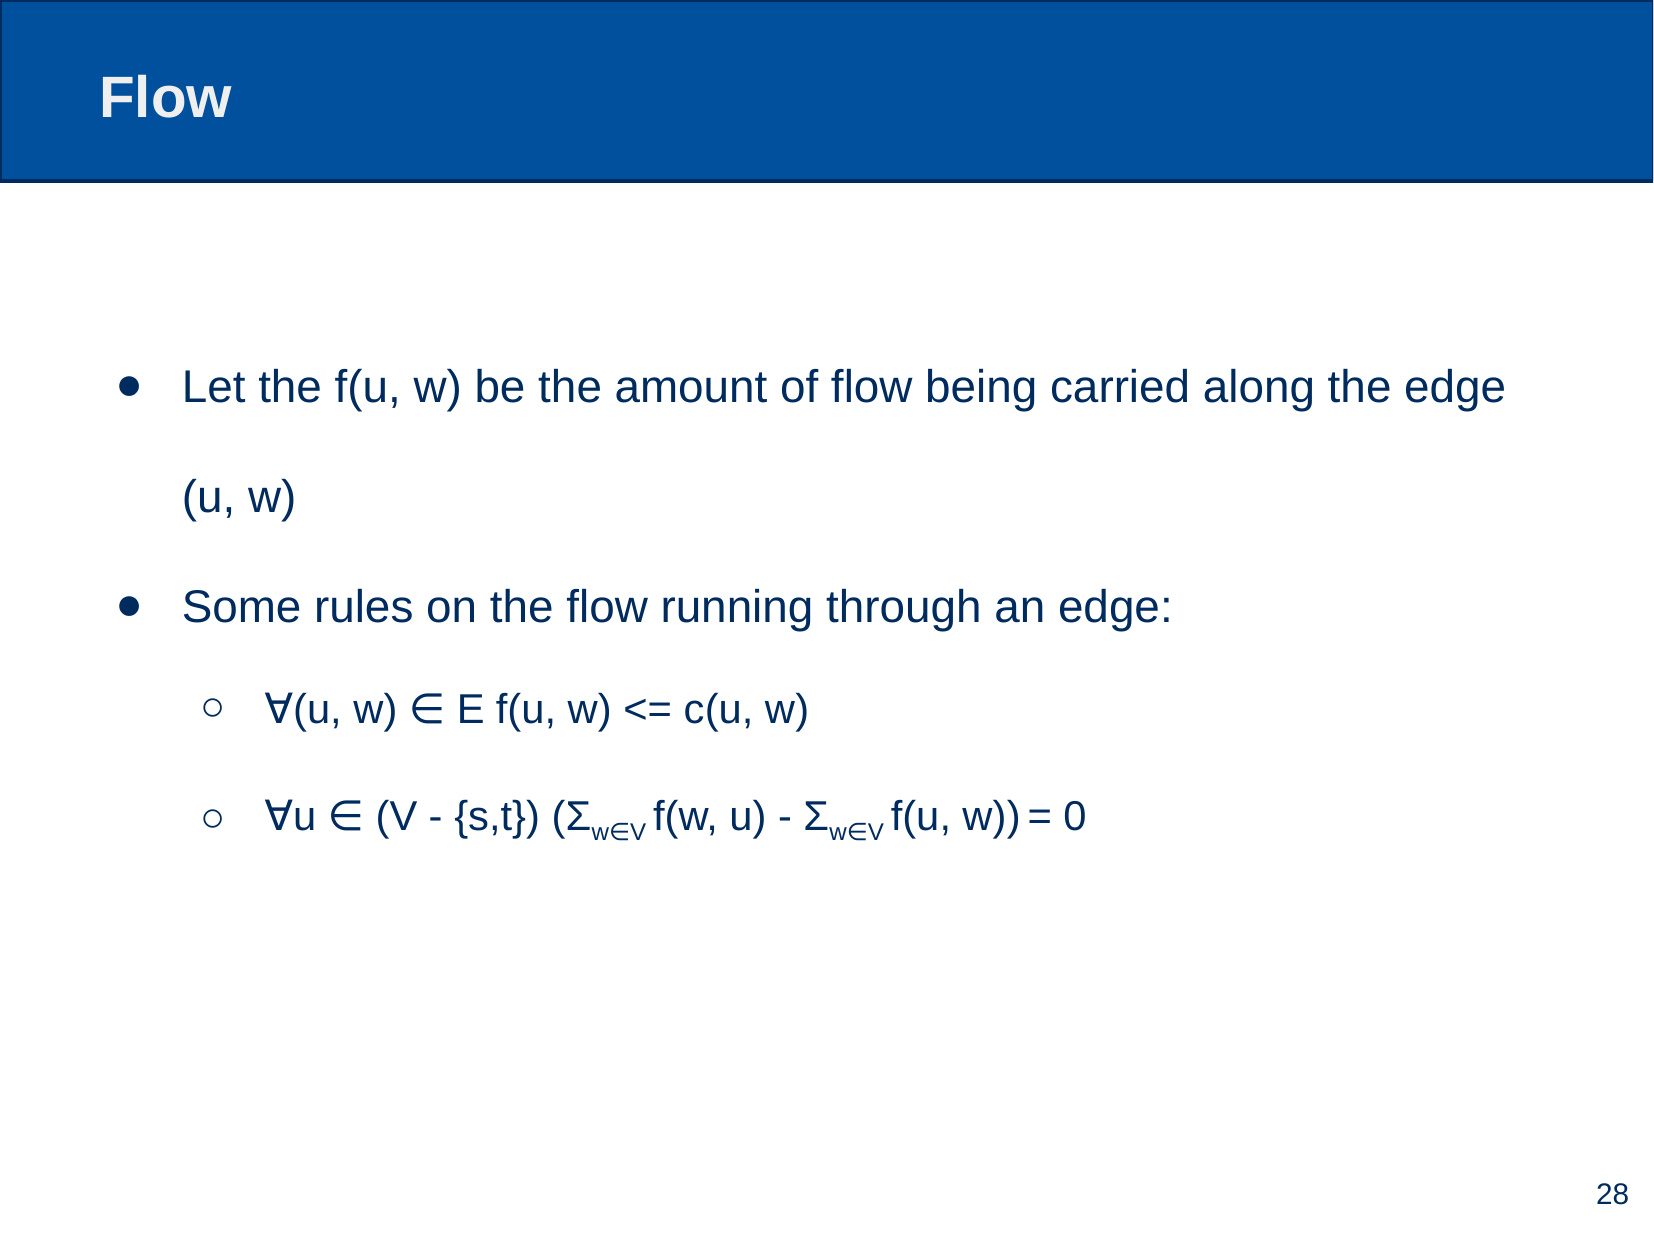

# Flow
Let the f(u, w) be the amount of flow being carried along the edge (u, w)
Some rules on the flow running through an edge:
∀(u, w) ∈ E f(u, w) <= c(u, w)
∀u ∈ (V - {s,t}) (Σw∈V f(w, u) - Σw∈V f(u, w)) = 0
28